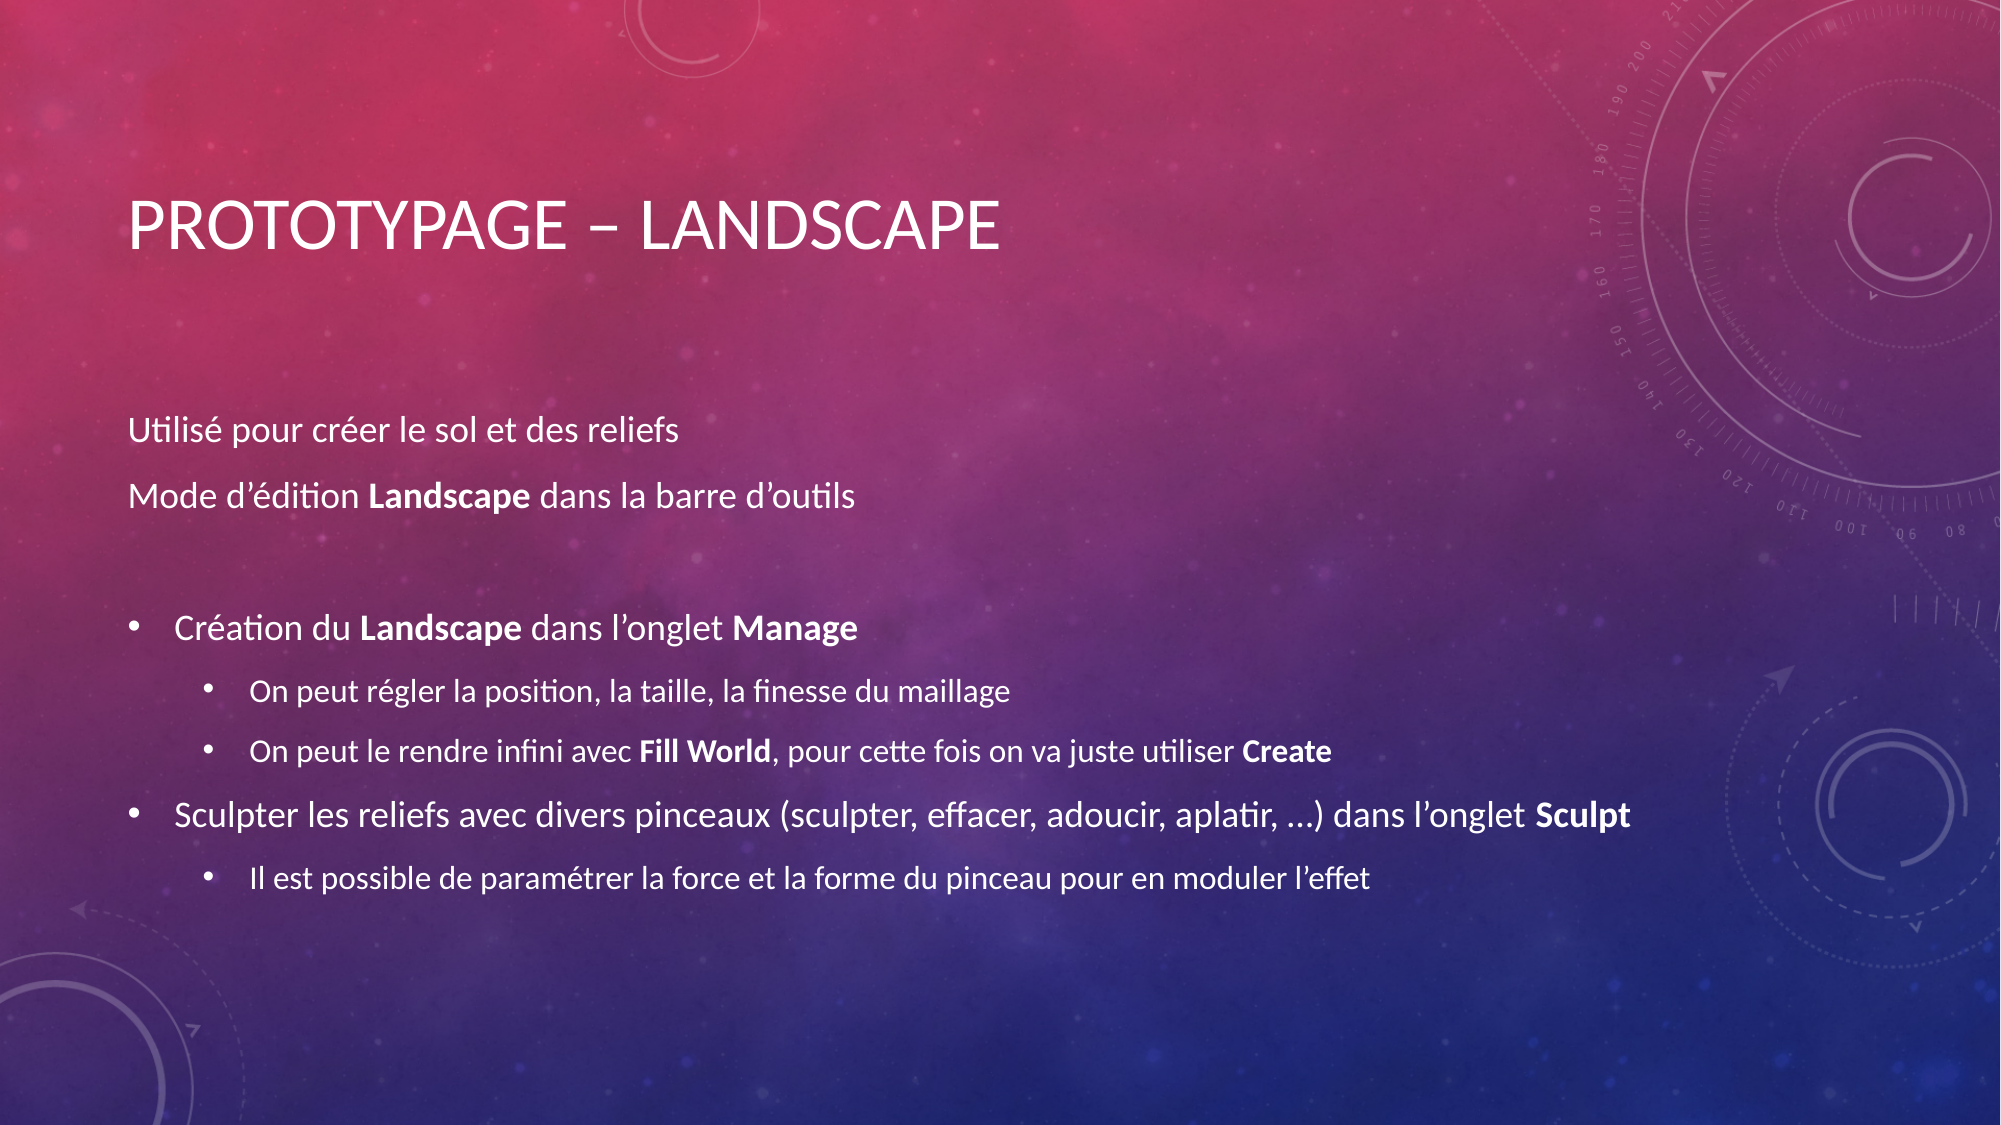

# Prototypage – Landscape
Utilisé pour créer le sol et des reliefs
Mode d’édition Landscape dans la barre d’outils

Création du Landscape dans l’onglet Manage
On peut régler la position, la taille, la finesse du maillage
On peut le rendre infini avec Fill World, pour cette fois on va juste utiliser Create
Sculpter les reliefs avec divers pinceaux (sculpter, effacer, adoucir, aplatir, …) dans l’onglet Sculpt
Il est possible de paramétrer la force et la forme du pinceau pour en moduler l’effet